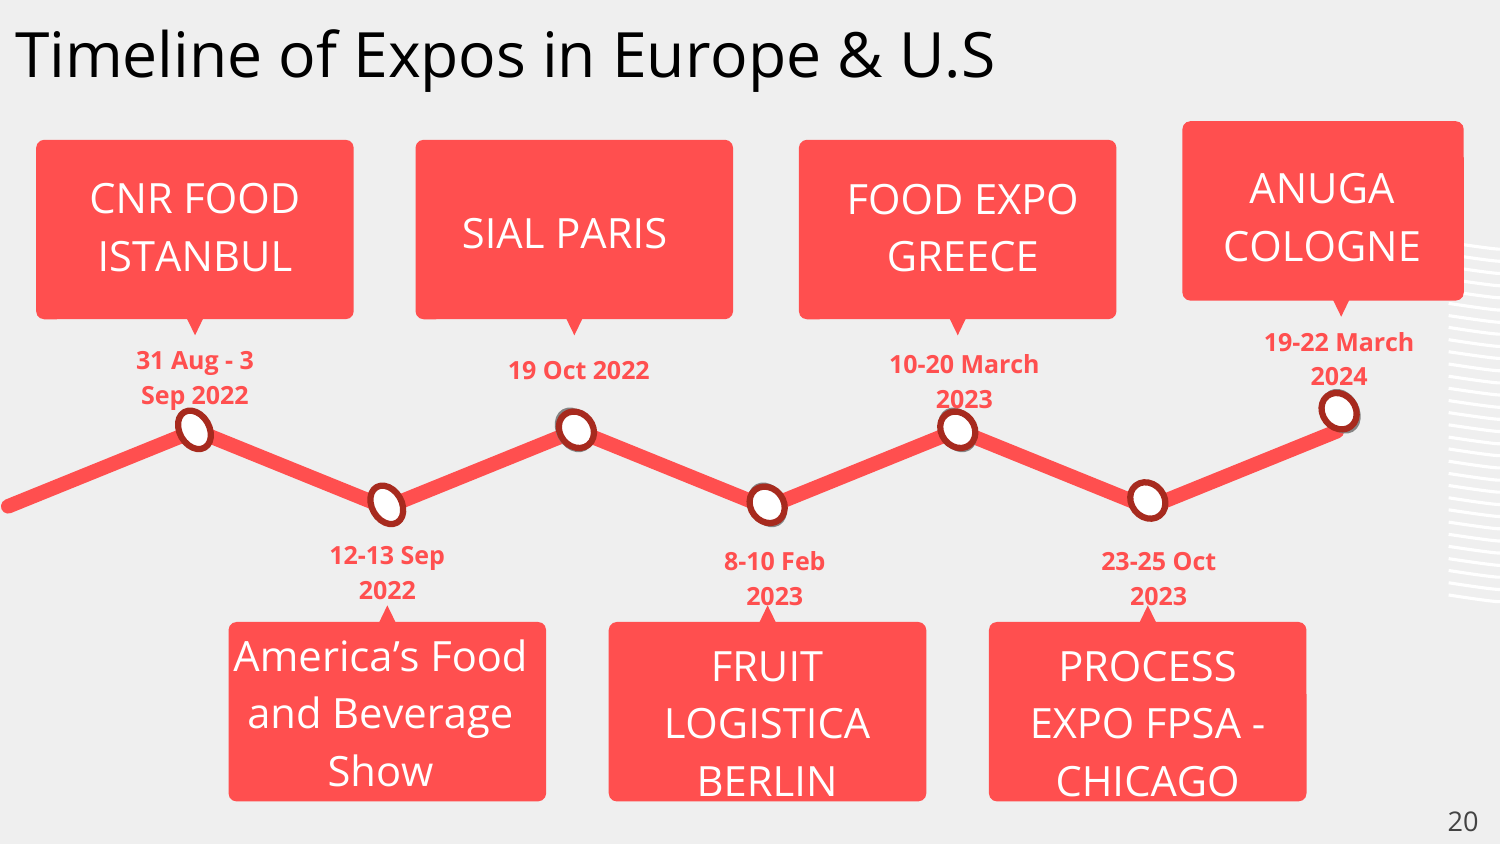

# Timeline of Expos in Europe & U.S

ANUGA COLOGNE

CNR FOOD ISTANBUL
FOOD EXPO GREECE
SIAL PARIS

19-22 March 2024

31 Aug - 3 Sep 2022
10-20 March 2023
19 Oct 2022

12-13 Sep 2022
8-10 Feb 2023
23-25 Oct 2023

America’s Food and Beverage Show
FRUIT LOGISTICA BERLIN
PROCESS EXPO FPSA - CHICAGO

20